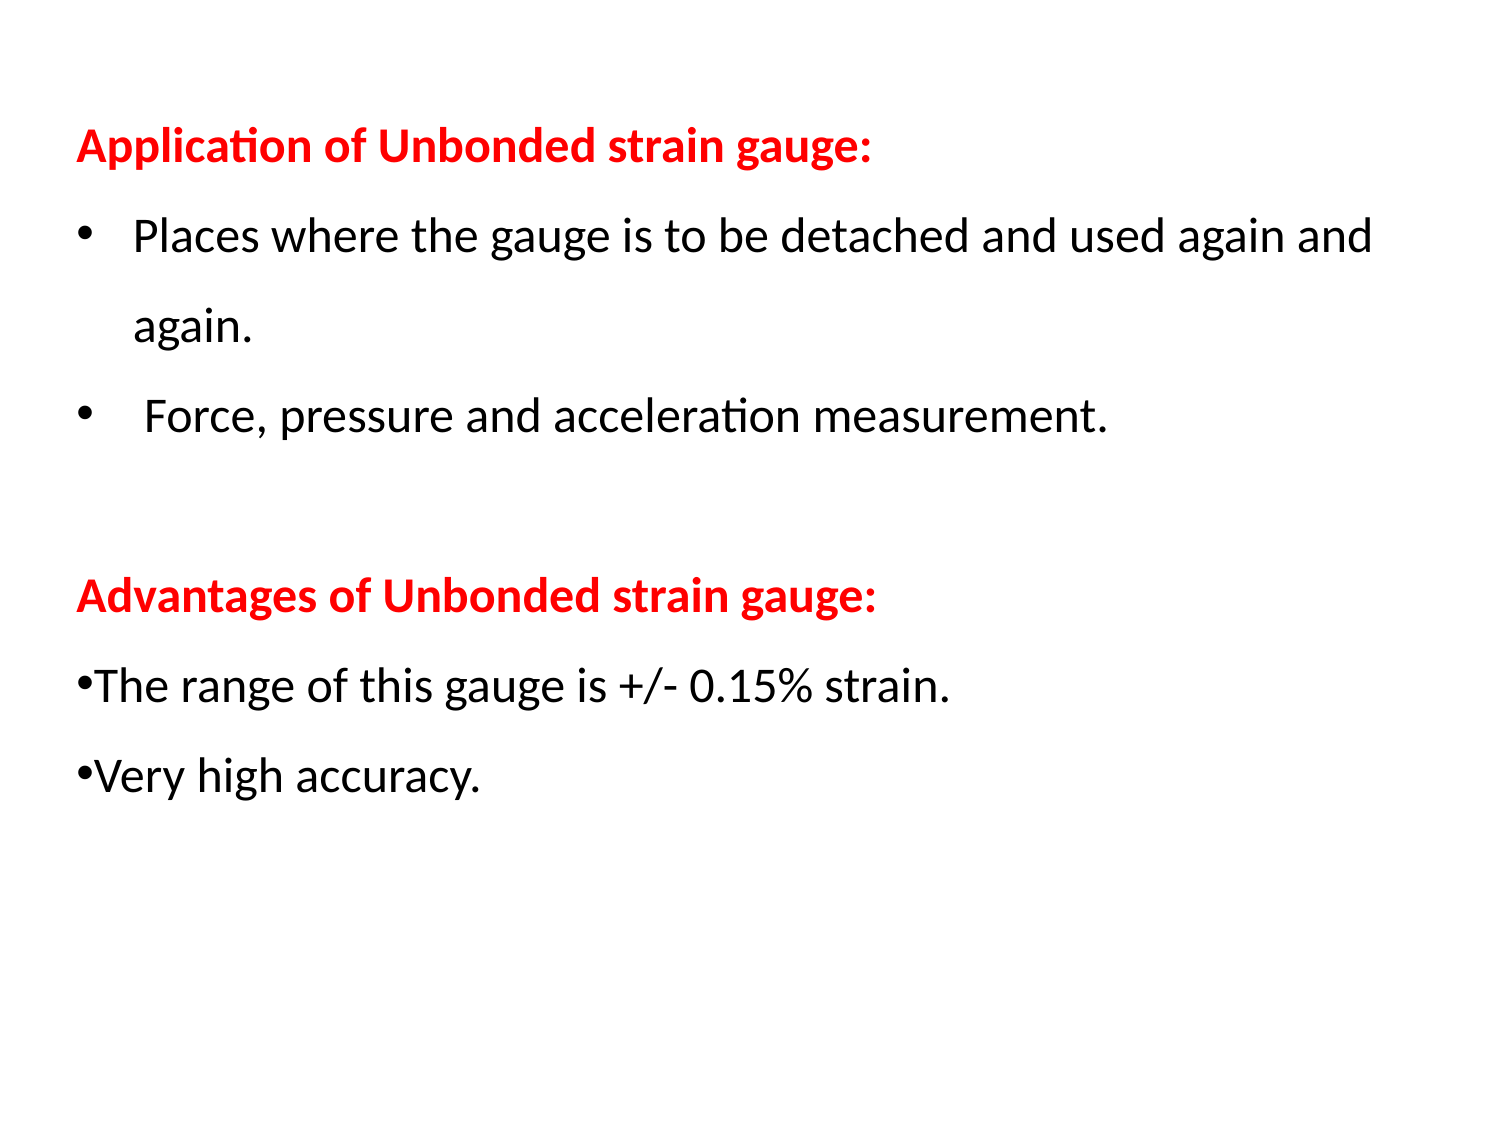

Application of Unbonded strain gauge:
Places where the gauge is to be detached and used again and again.
 Force, pressure and acceleration measurement.

Advantages of Unbonded strain gauge:
The range of this gauge is +/- 0.15% strain.
Very high accuracy.